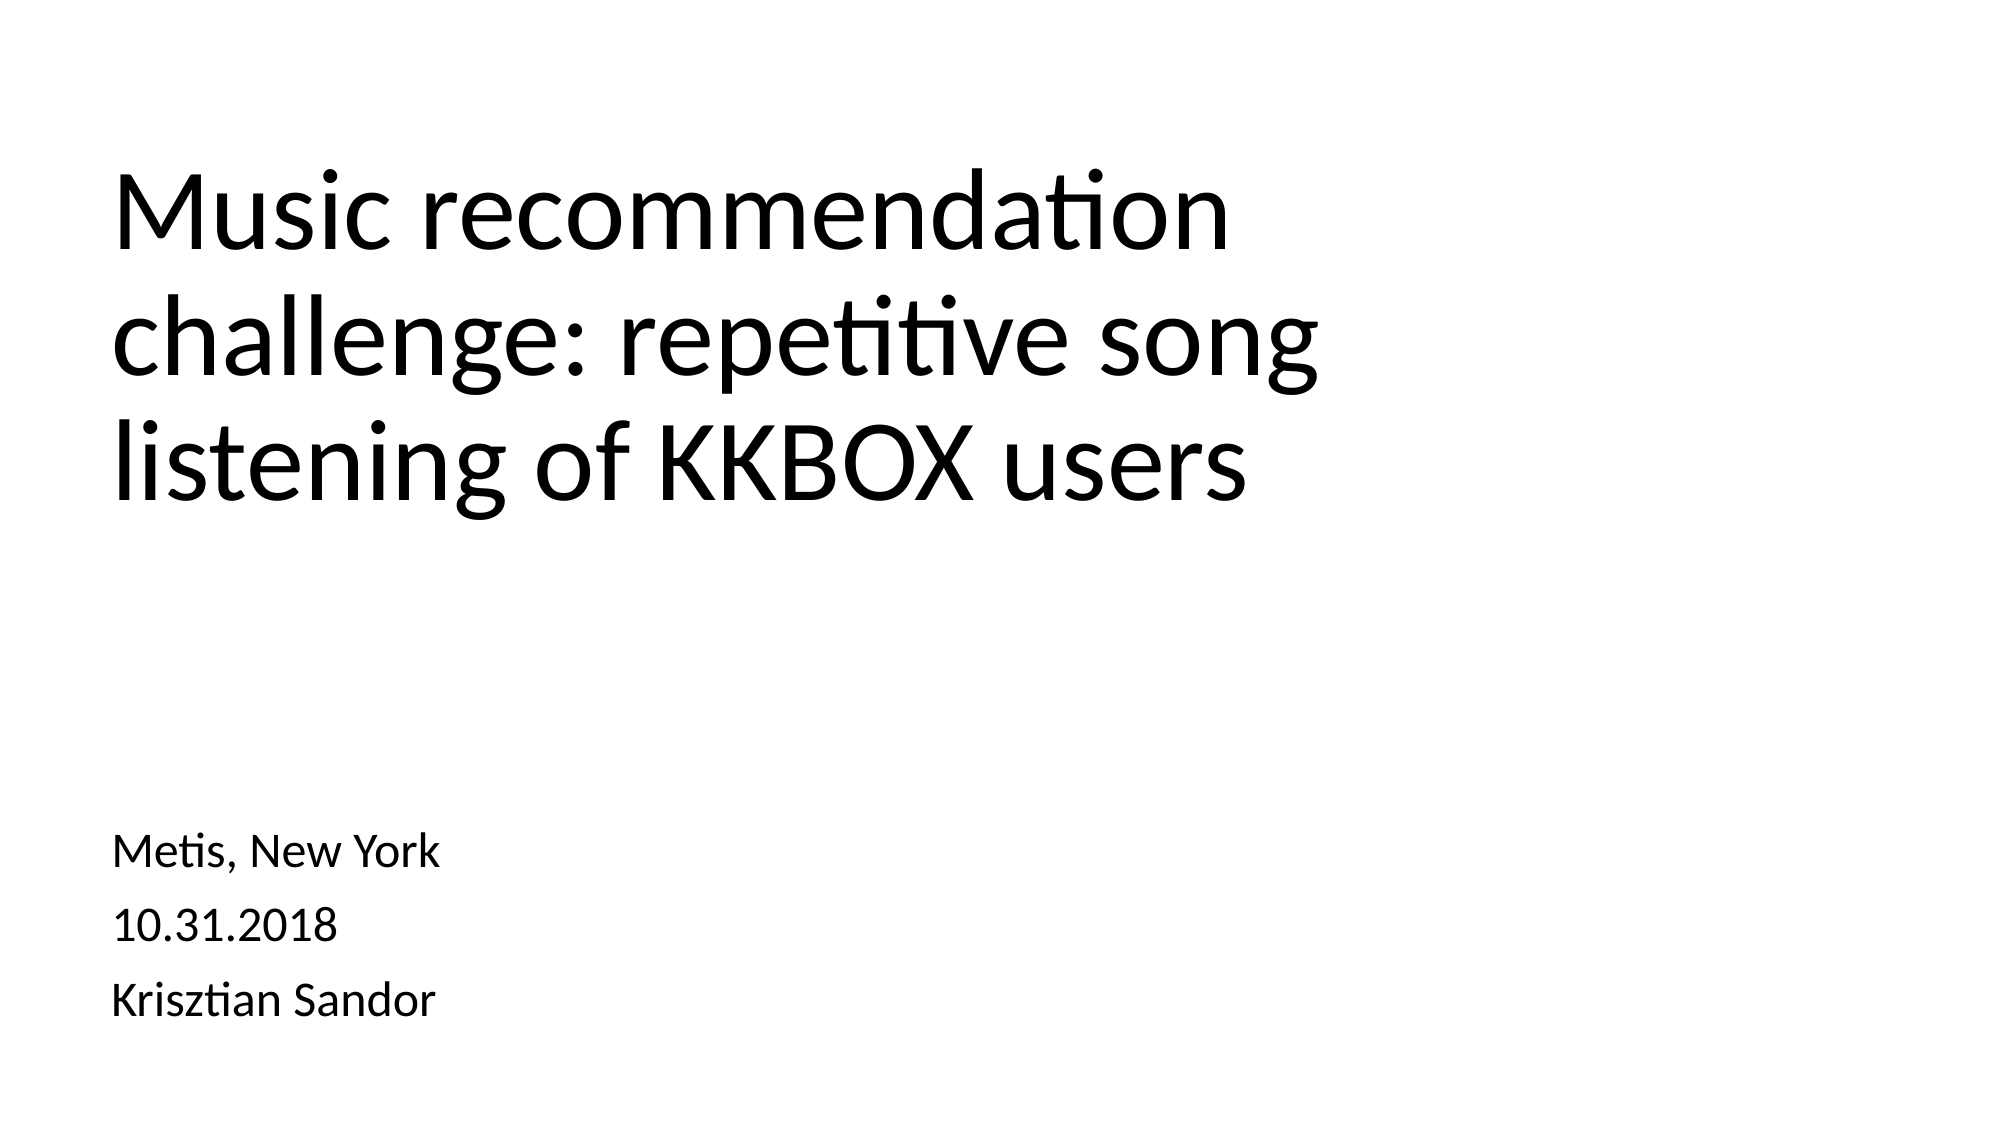

# Music recommendation challenge: repetitive song listening of KKBOX users
Metis, New York
10.31.2018
Krisztian Sandor